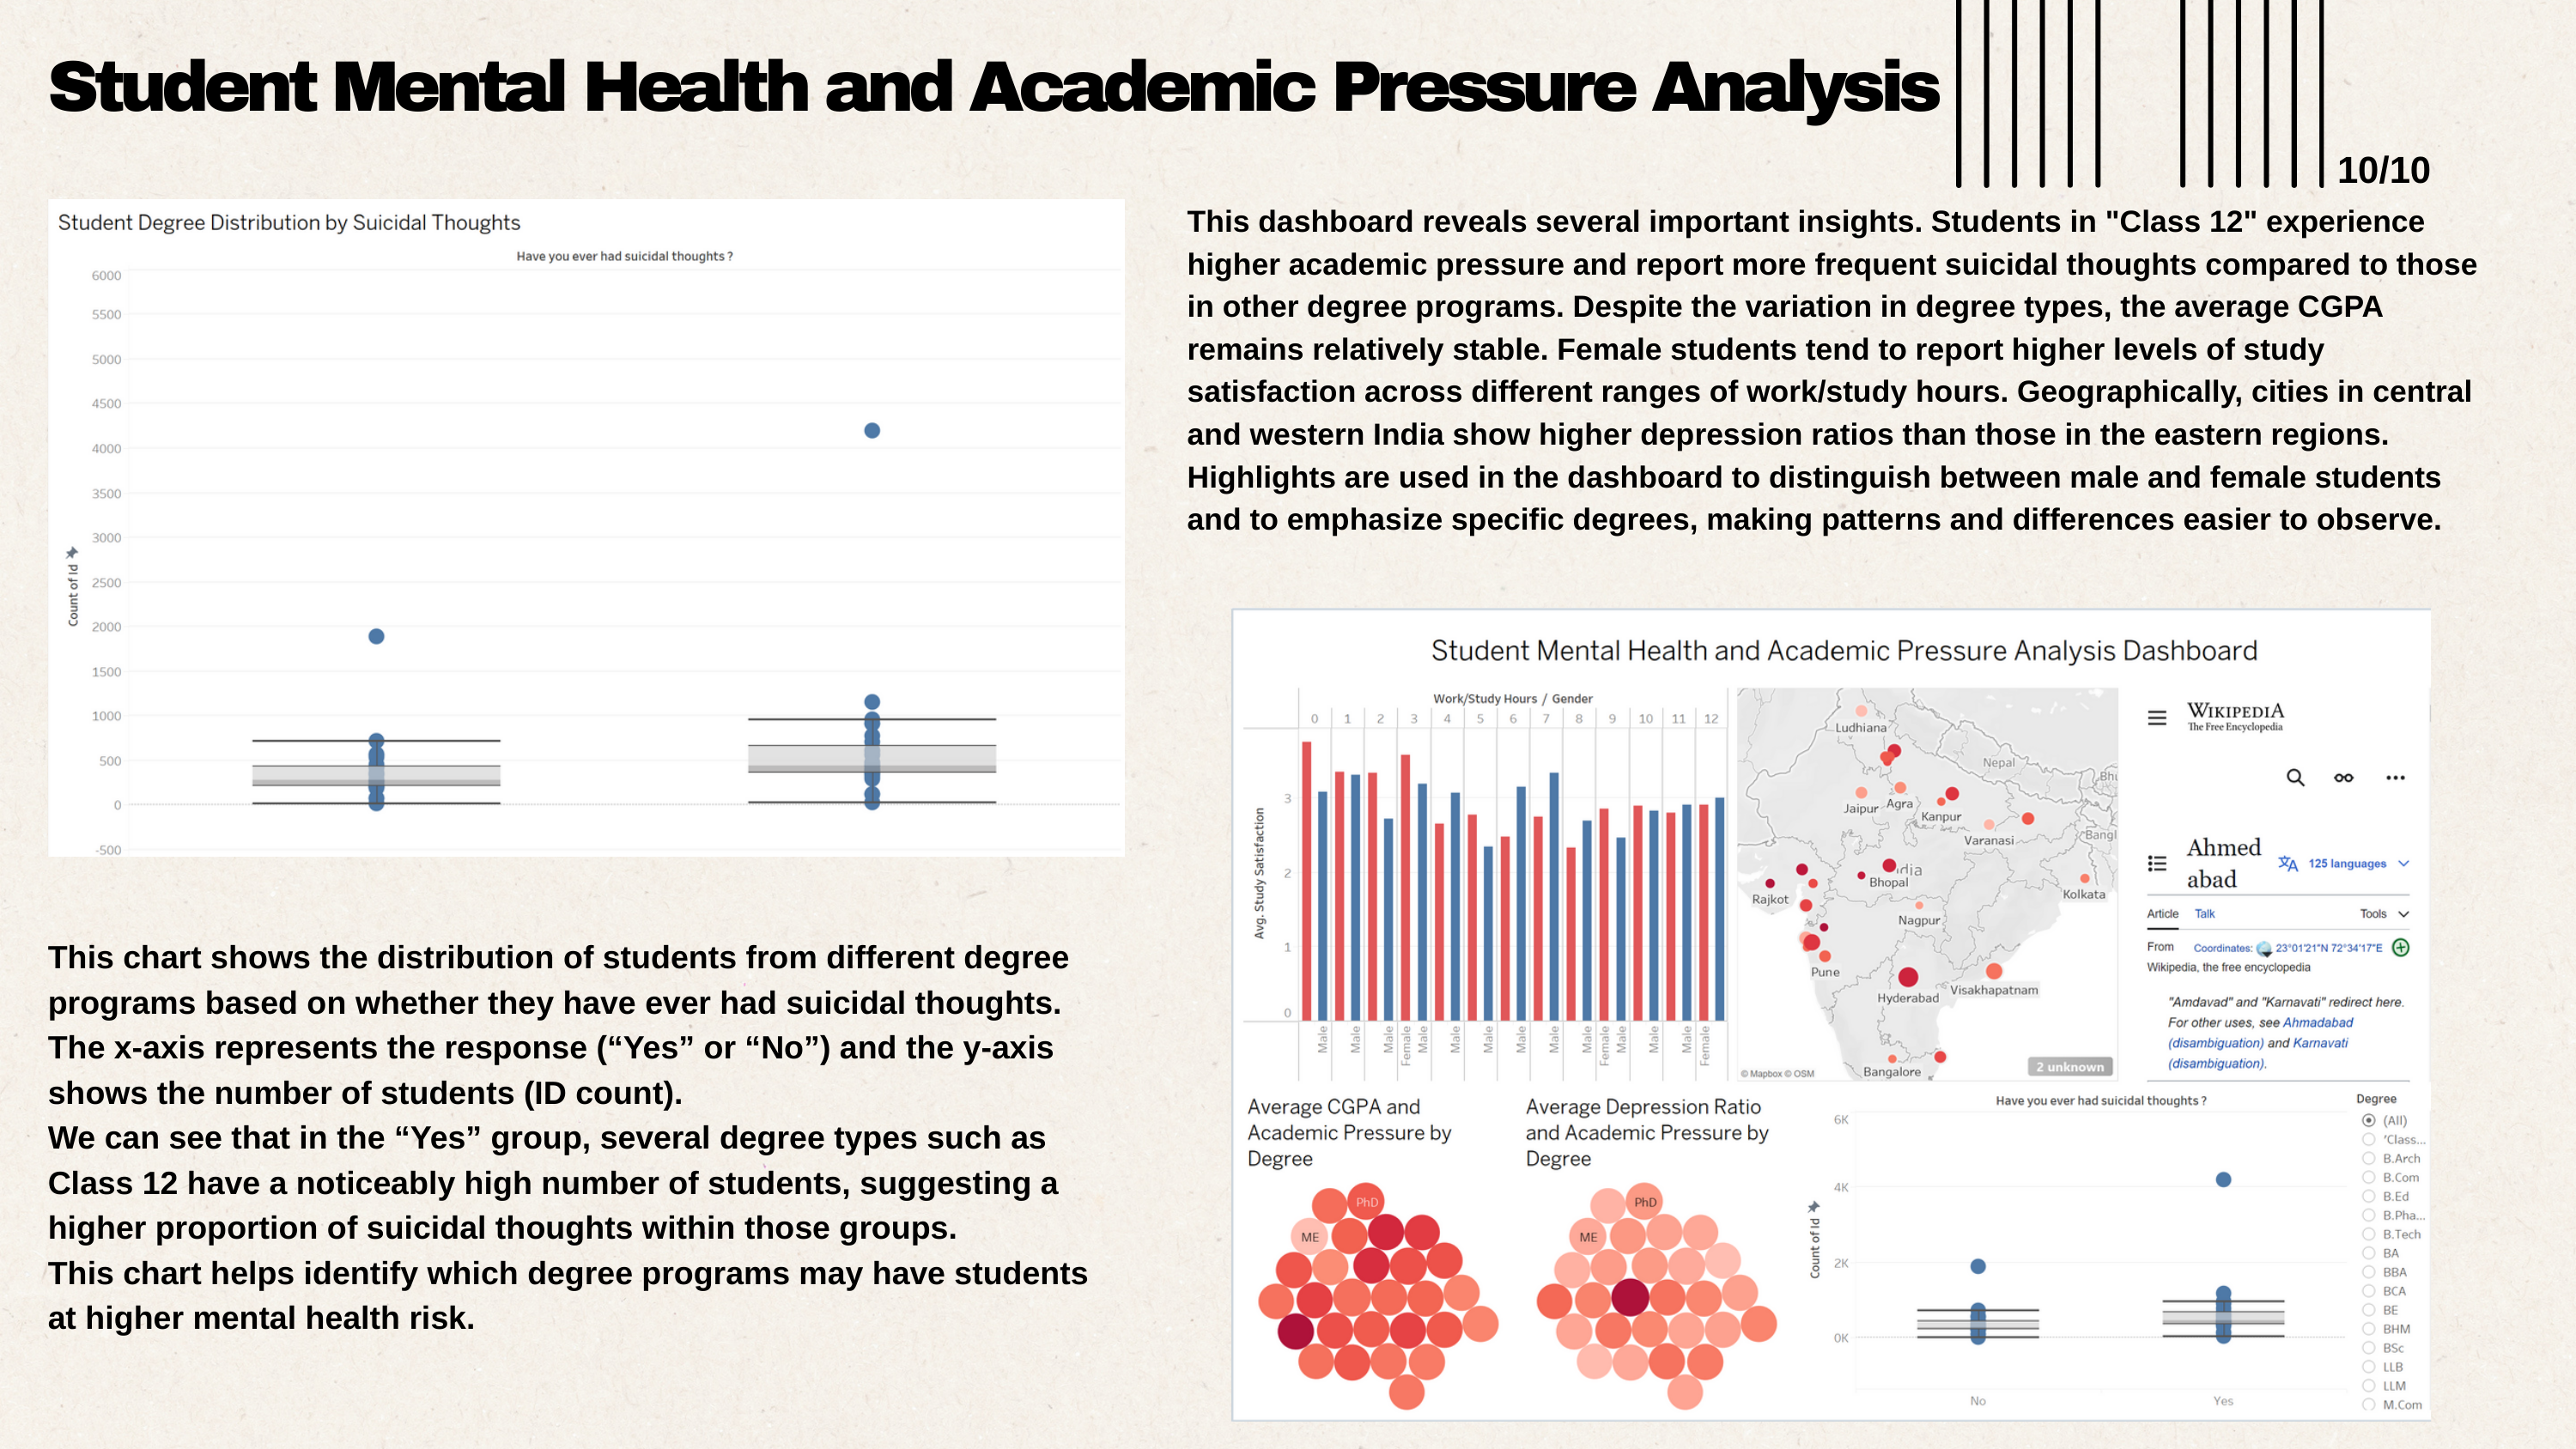

Student Mental Health and Academic Pressure Analysis

10/10
This dashboard reveals several important insights. Students in "Class 12" experience higher academic pressure and report more frequent suicidal thoughts compared to those in other degree programs. Despite the variation in degree types, the average CGPA remains relatively stable. Female students tend to report higher levels of study satisfaction across different ranges of work/study hours. Geographically, cities in central and western India show higher depression ratios than those in the eastern regions. Highlights are used in the dashboard to distinguish between male and female students and to emphasize specific degrees, making patterns and differences easier to observe.

This chart shows the distribution of students from different degree programs based on whether they have ever had suicidal thoughts.
The x-axis represents the response (“Yes” or “No”) and the y-axis shows the number of students (ID count).
We can see that in the “Yes” group, several degree types such as Class 12 have a noticeably high number of students, suggesting a higher proportion of suicidal thoughts within those groups.
This chart helps identify which degree programs may have students at higher mental health risk.